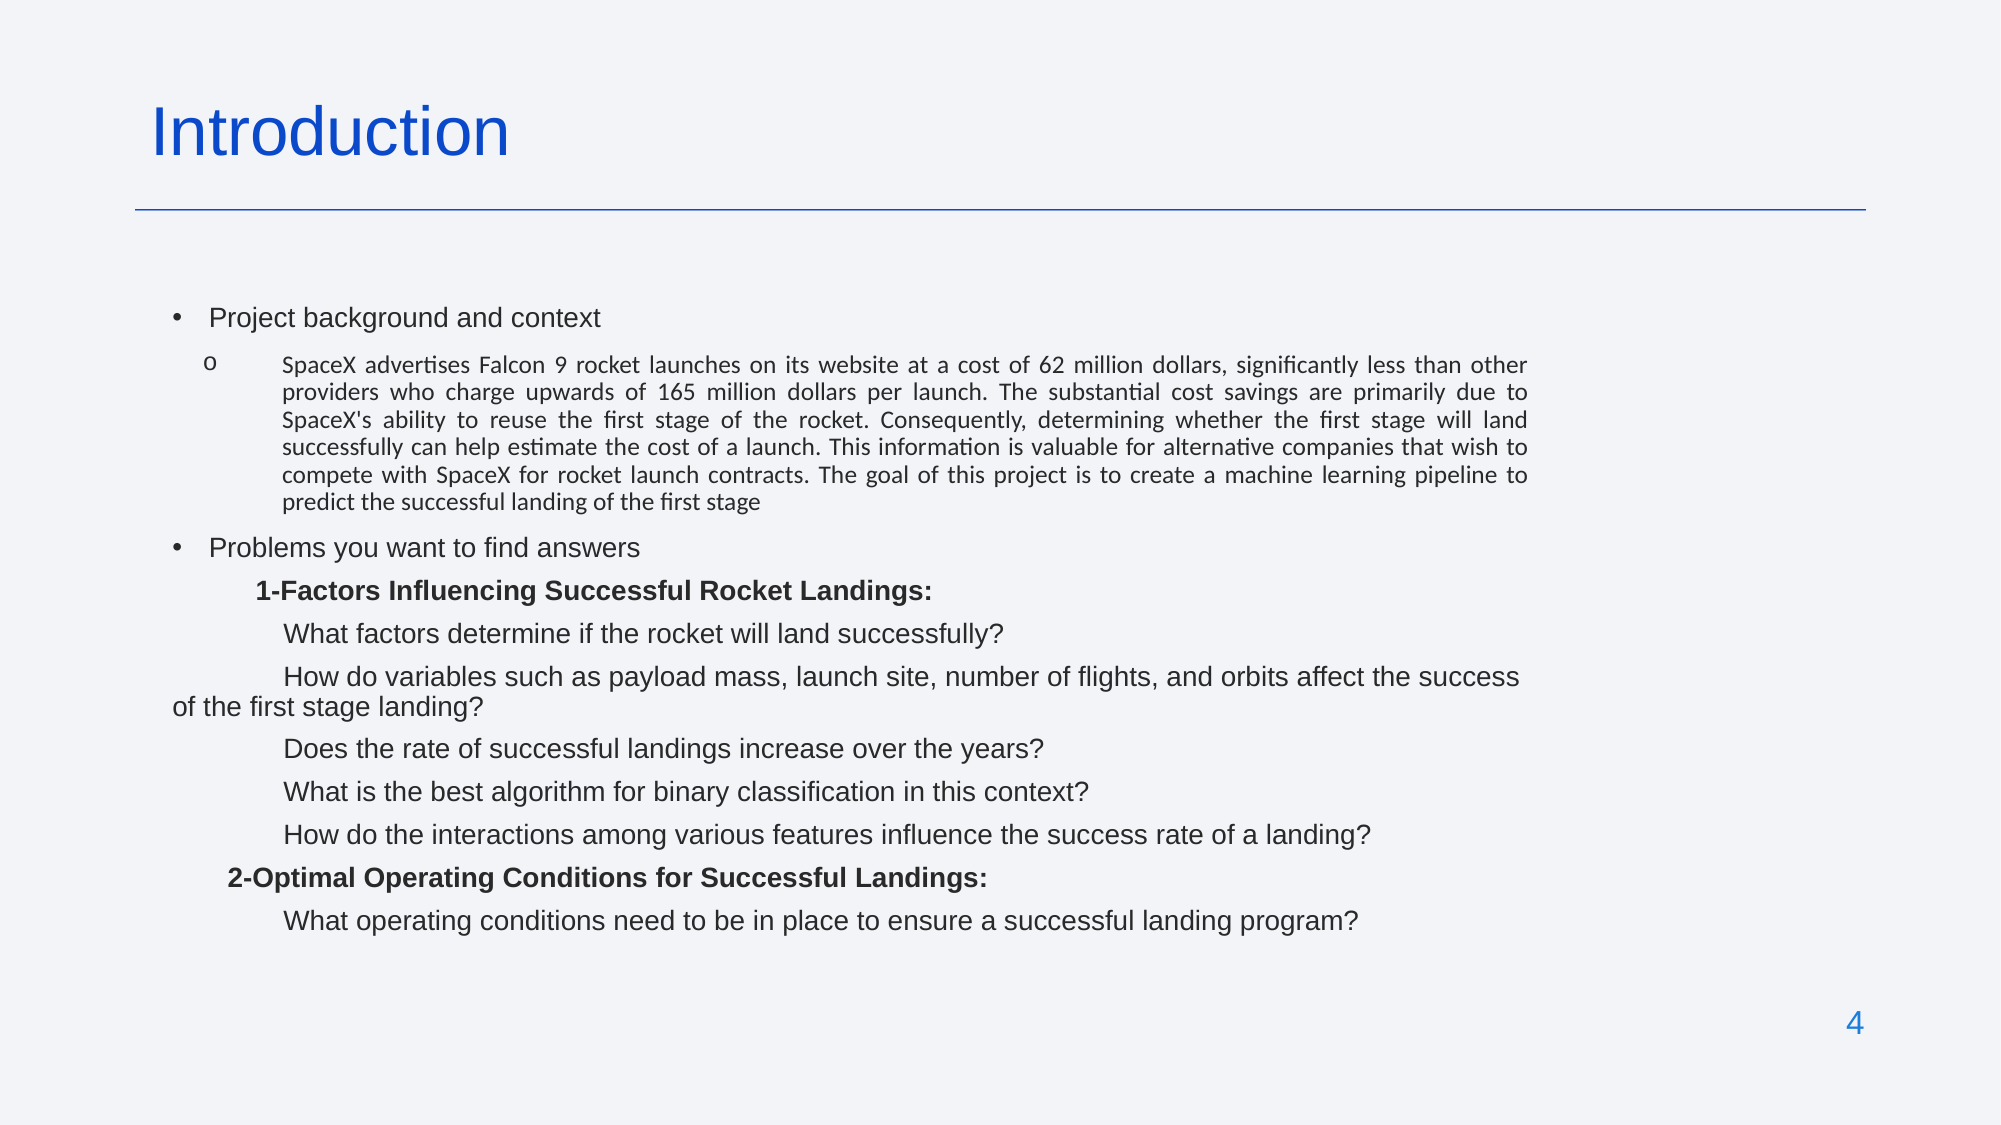

Introduction
Project background and context
SpaceX advertises Falcon 9 rocket launches on its website at a cost of 62 million dollars, significantly less than other providers who charge upwards of 165 million dollars per launch. The substantial cost savings are primarily due to SpaceX's ability to reuse the first stage of the rocket. Consequently, determining whether the first stage will land successfully can help estimate the cost of a launch. This information is valuable for alternative companies that wish to compete with SpaceX for rocket launch contracts. The goal of this project is to create a machine learning pipeline to predict the successful landing of the first stage
Problems you want to find answers
   1-Factors Influencing Successful Rocket Landings:
    What factors determine if the rocket will land successfully?
    How do variables such as payload mass, launch site, number of flights, and orbits affect the success of the first stage landing?
    Does the rate of successful landings increase over the years?
    What is the best algorithm for binary classification in this context?
    How do the interactions among various features influence the success rate of a landing?
  2-Optimal Operating Conditions for Successful Landings:
    What operating conditions need to be in place to ensure a successful landing program?

4